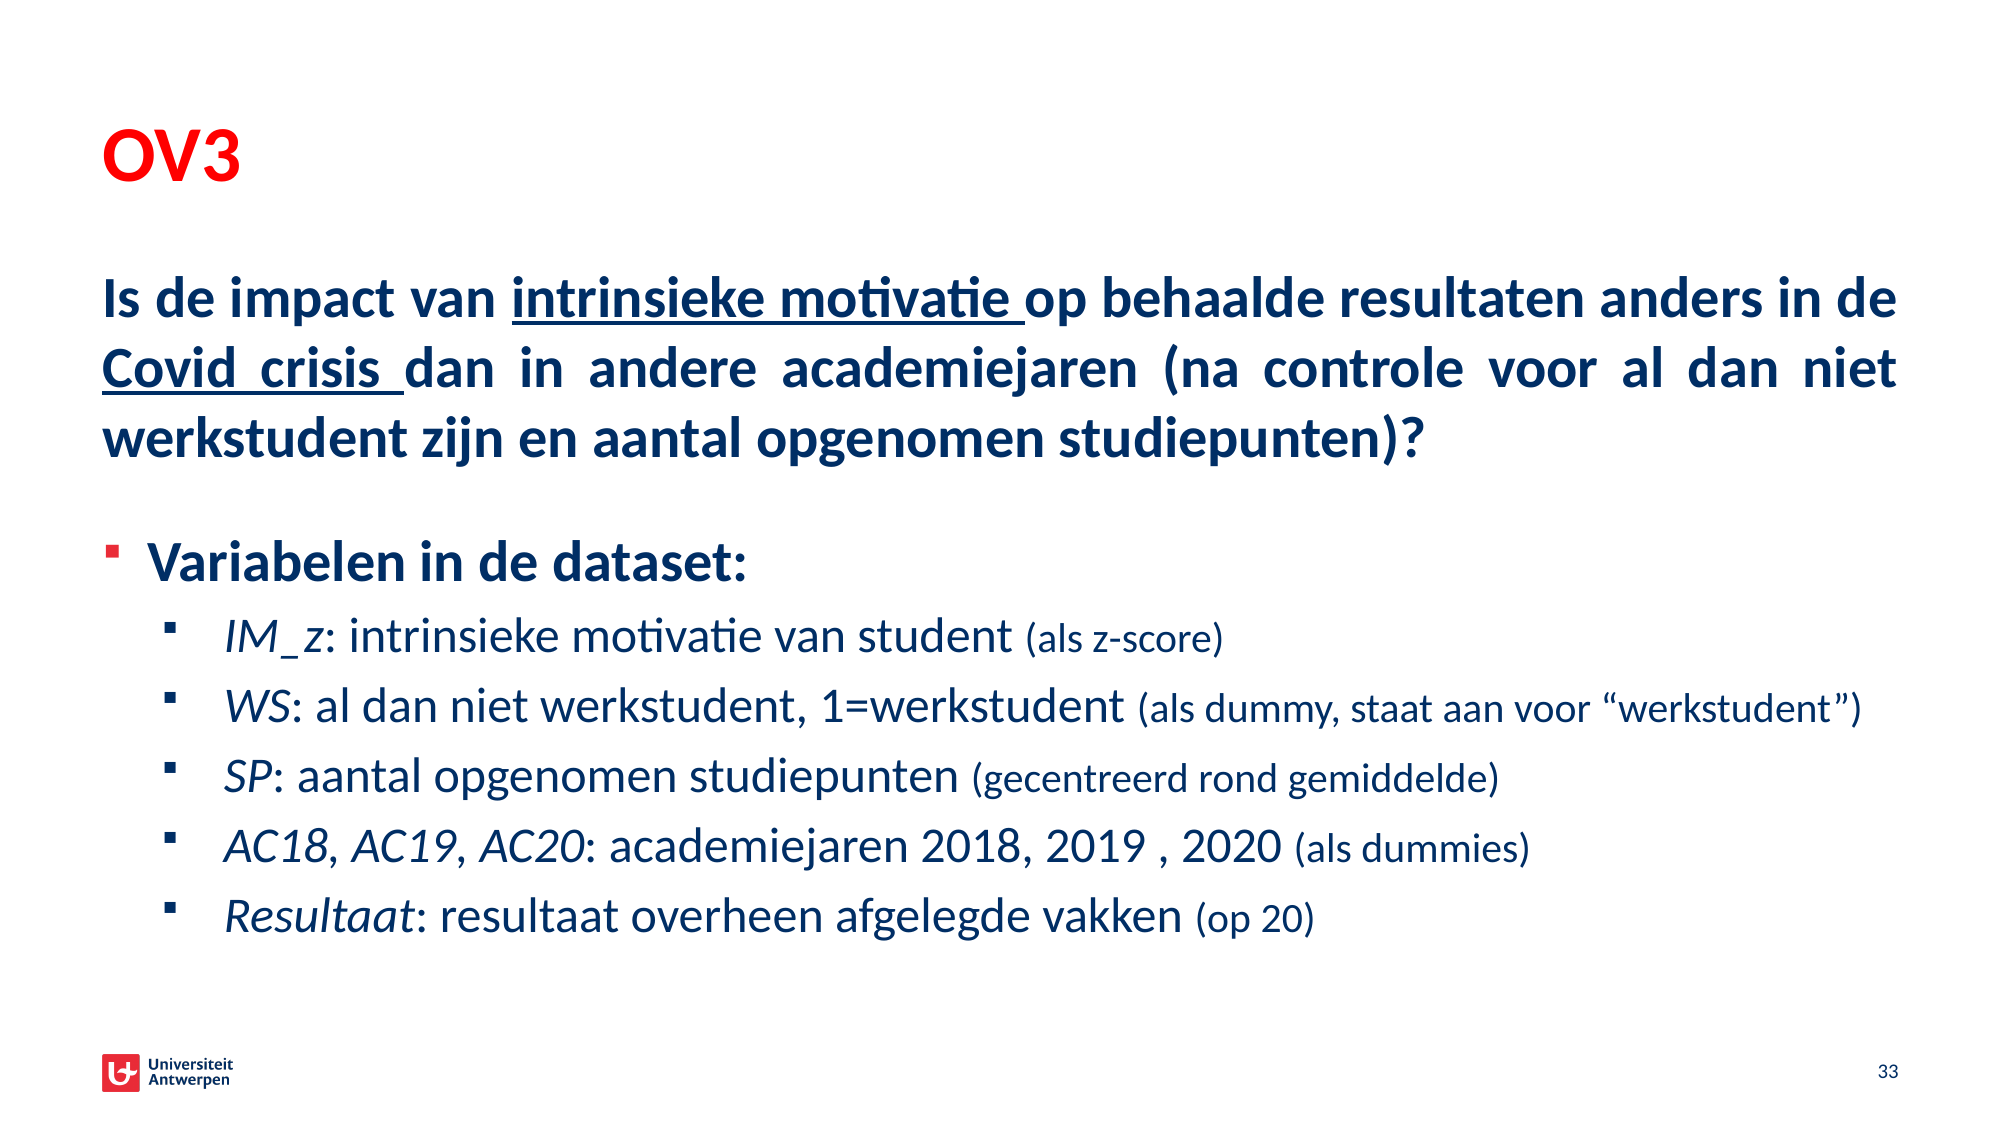

# OV3
Is de impact van intrinsieke motivatie op behaalde resultaten anders in de Covid crisis dan in andere academiejaren (na controle voor al dan niet werkstudent zijn en aantal opgenomen studiepunten)?
Variabelen in de dataset:
IM_z: intrinsieke motivatie van student (als z-score)
WS: al dan niet werkstudent, 1=werkstudent (als dummy, staat aan voor “werkstudent”)
SP: aantal opgenomen studiepunten (gecentreerd rond gemiddelde)
AC18, AC19, AC20: academiejaren 2018, 2019 , 2020 (als dummies)
Resultaat: resultaat overheen afgelegde vakken (op 20)

33